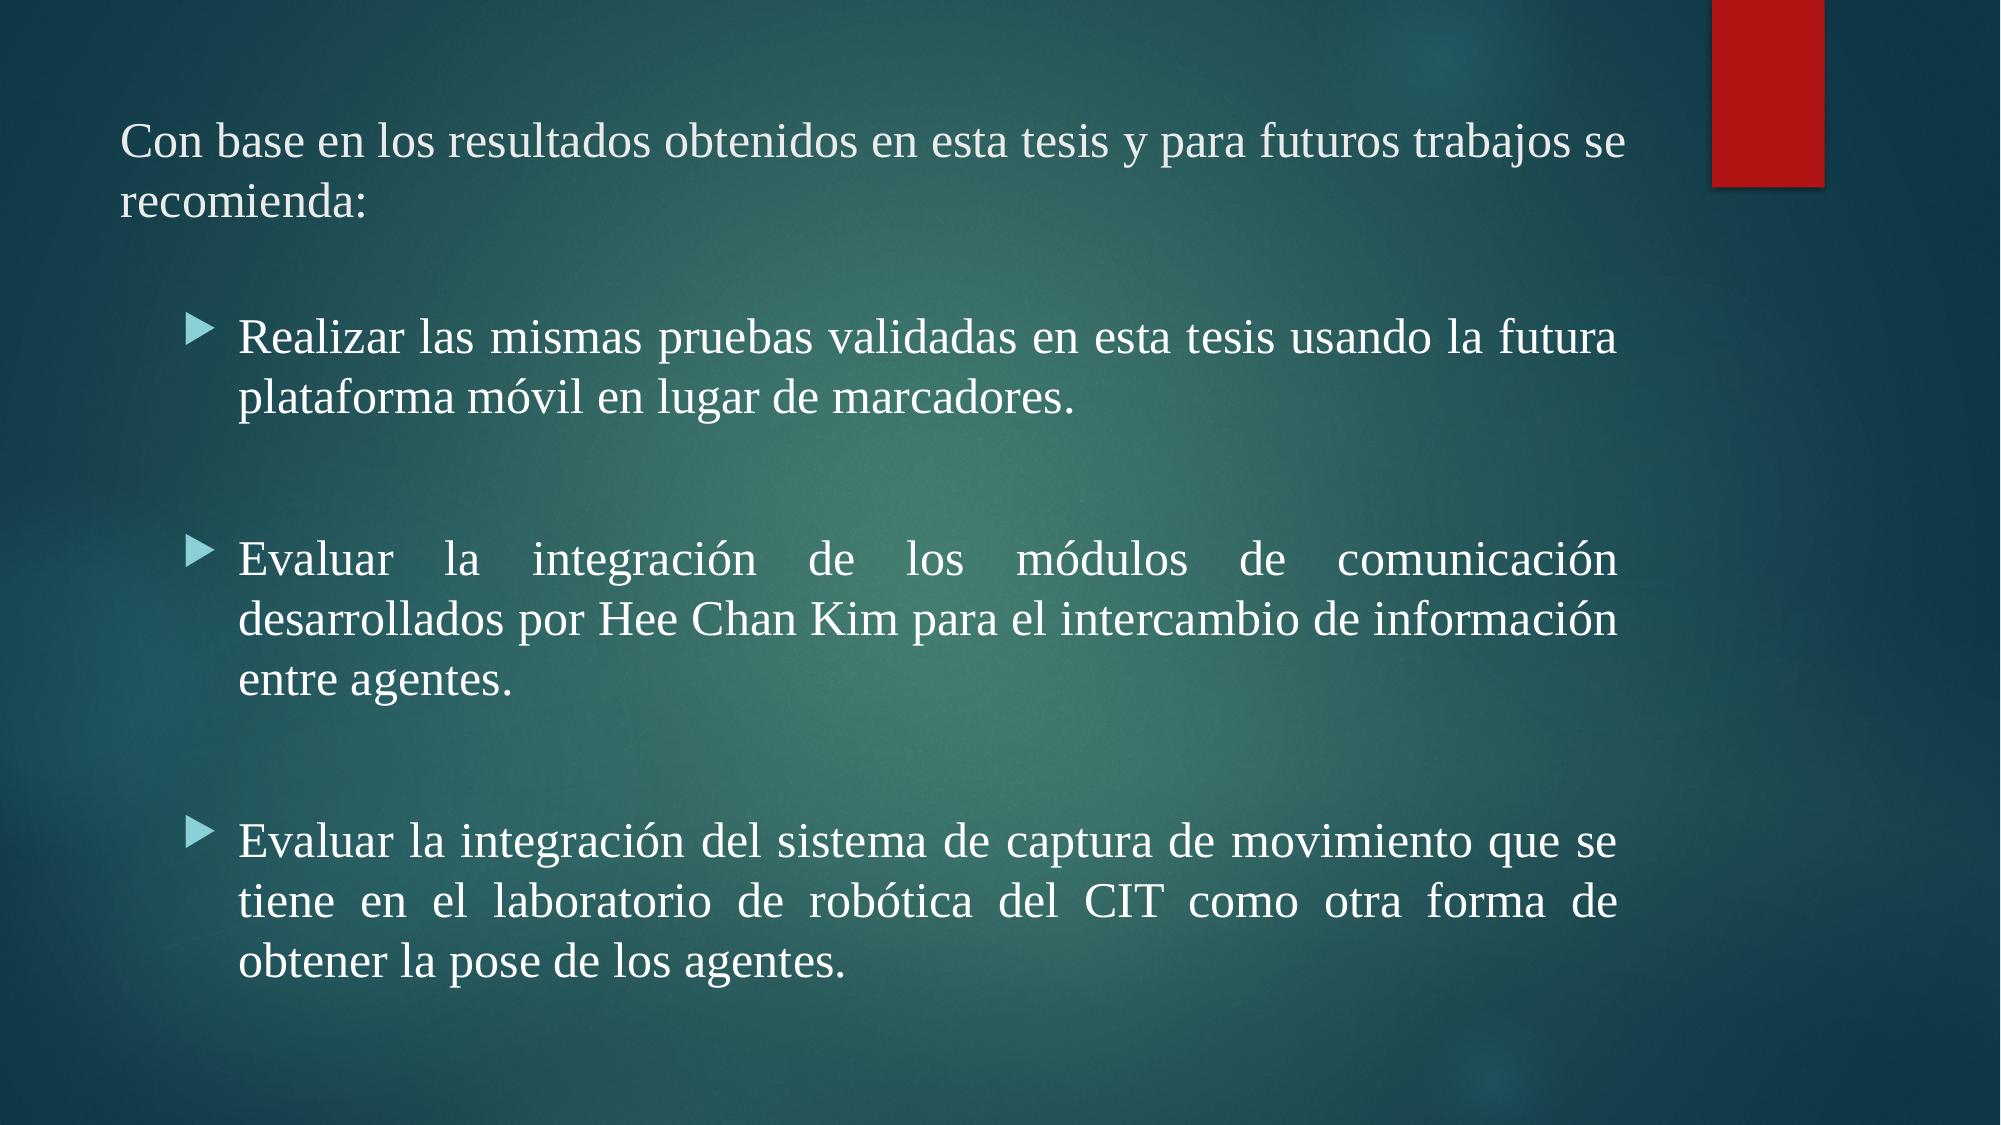

# Con base en los resultados obtenidos en esta tesis y para futuros trabajos se recomienda:
Realizar las mismas pruebas validadas en esta tesis usando la futura plataforma móvil en lugar de marcadores.

Evaluar la integración de los módulos de comunicación desarrollados por Hee Chan Kim para el intercambio de información entre agentes.

Evaluar la integración del sistema de captura de movimiento que se tiene en el laboratorio de robótica del CIT como otra forma de obtener la pose de los agentes.